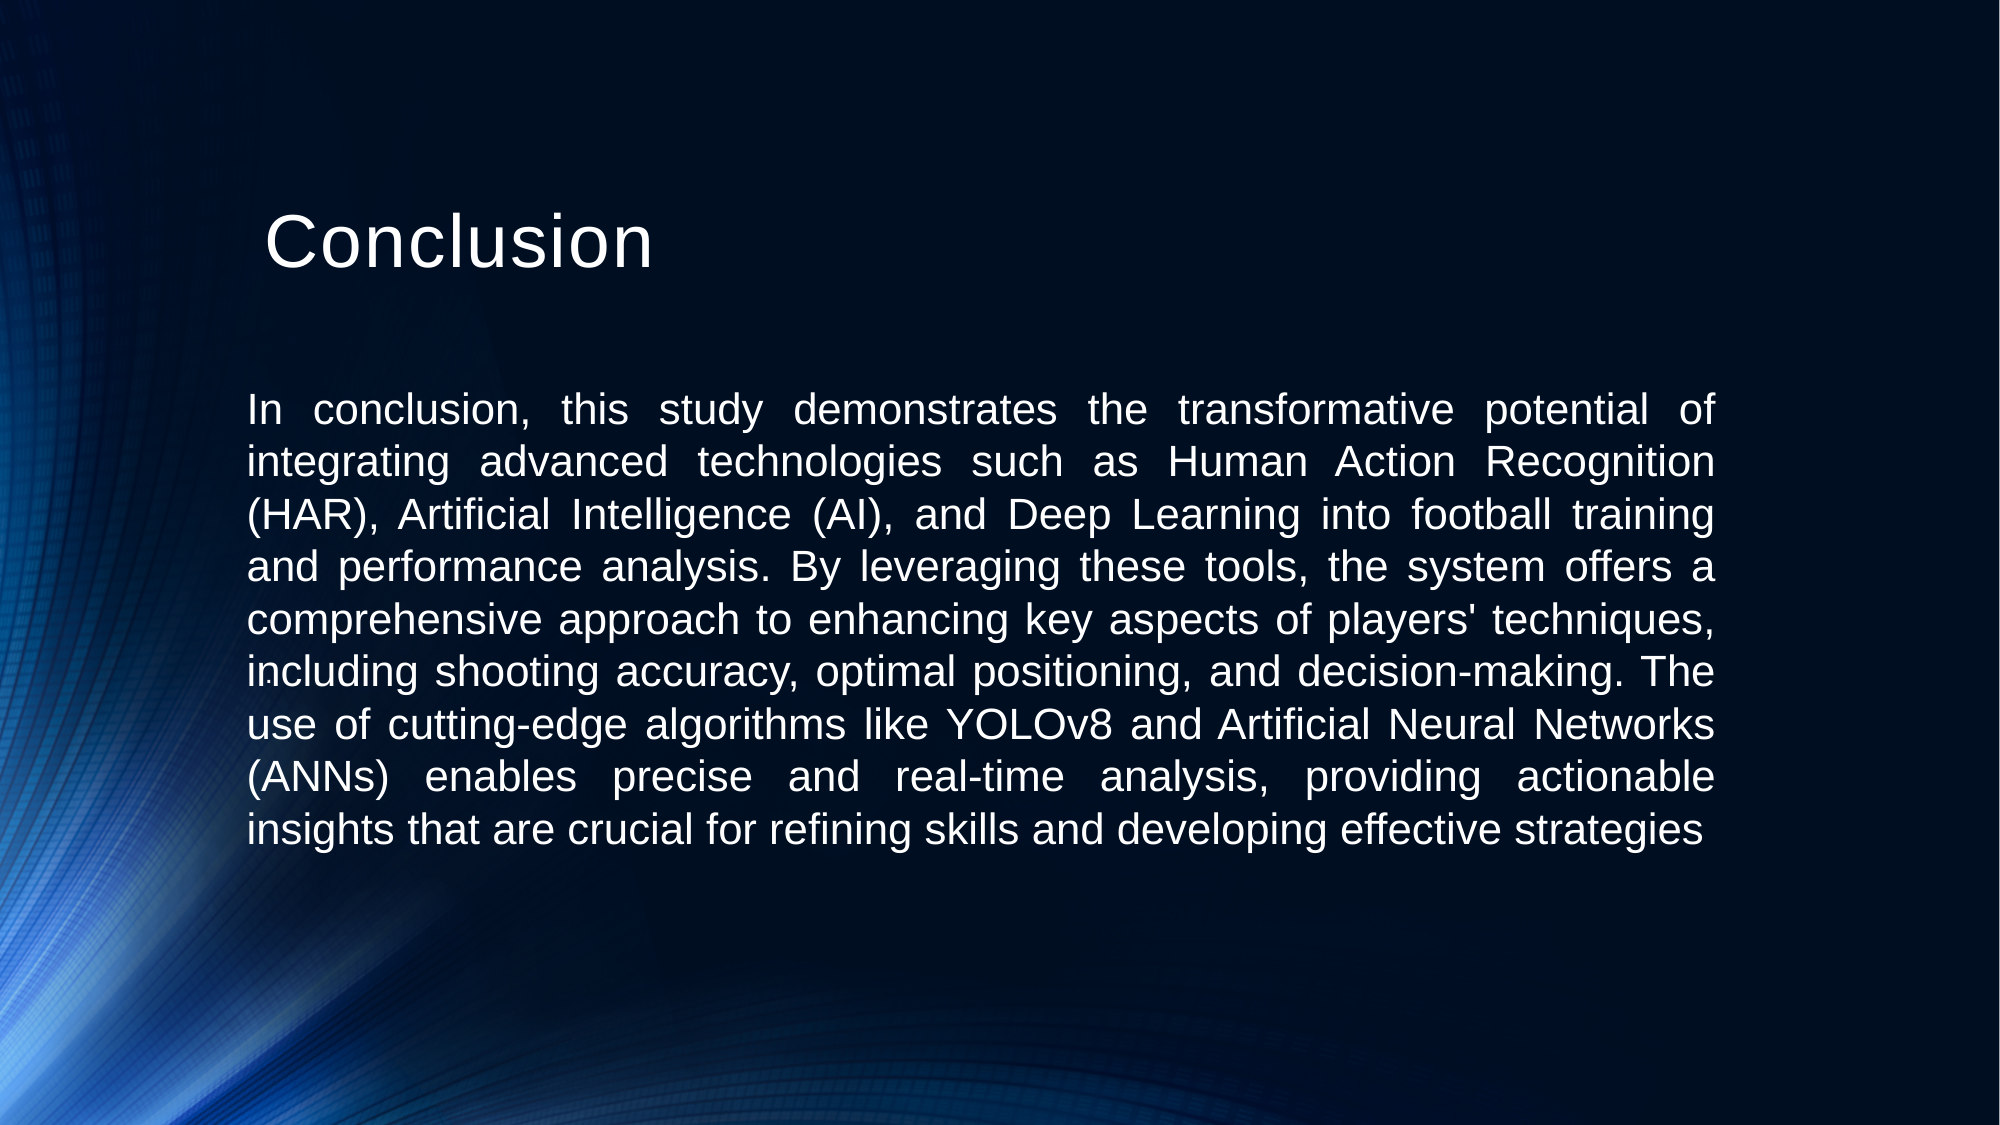

# Conclusion
.
In conclusion, this study demonstrates the transformative potential of integrating advanced technologies such as Human Action Recognition (HAR), Artificial Intelligence (AI), and Deep Learning into football training and performance analysis. By leveraging these tools, the system offers a comprehensive approach to enhancing key aspects of players' techniques, including shooting accuracy, optimal positioning, and decision-making. The use of cutting-edge algorithms like YOLOv8 and Artificial Neural Networks (ANNs) enables precise and real-time analysis, providing actionable insights that are crucial for refining skills and developing effective strategies